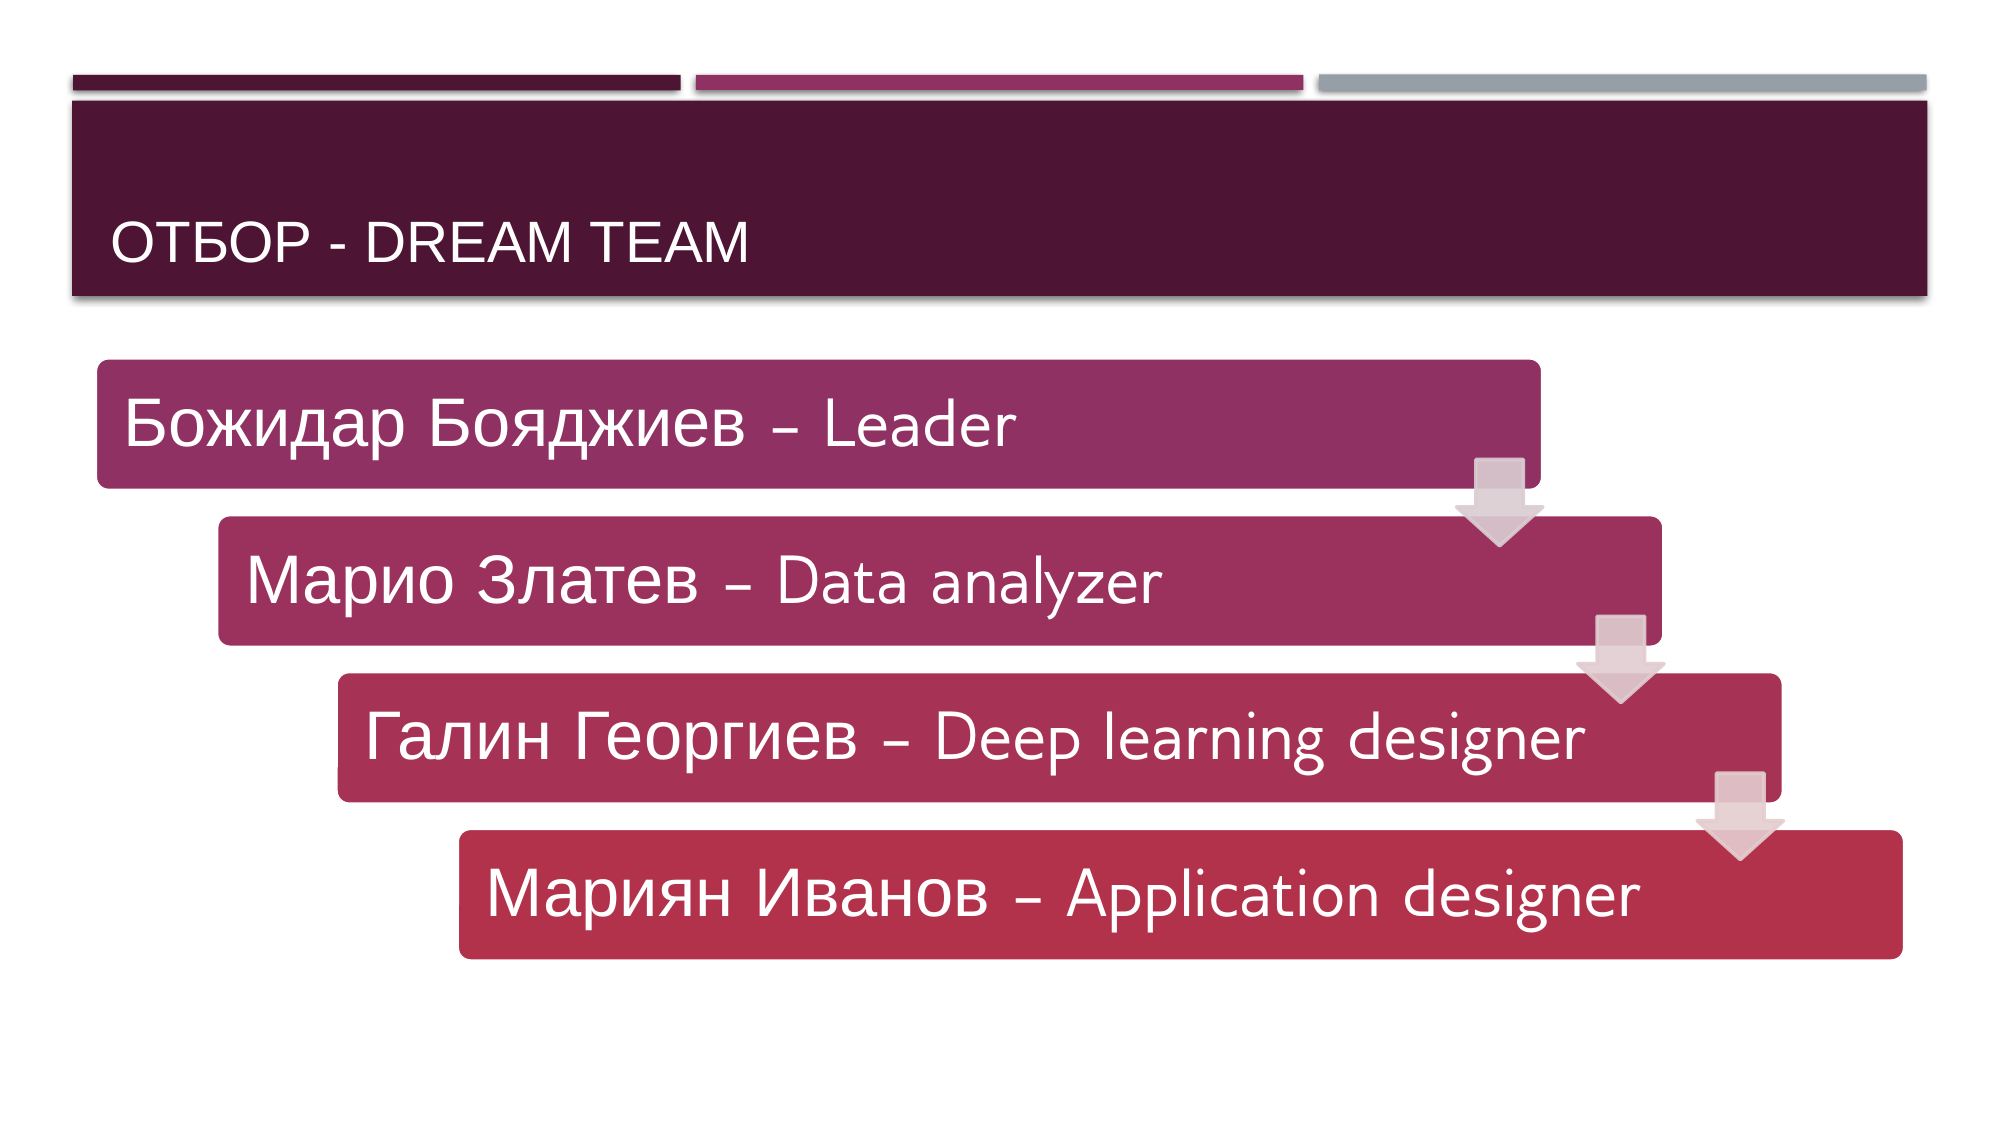

# ОТБОР - Dream Team
Божидар Бояджиев – Leader
Марио Златев – Data analyzer
Галин Георгиев – Deep learning designer
Мариян Иванов – Application designer